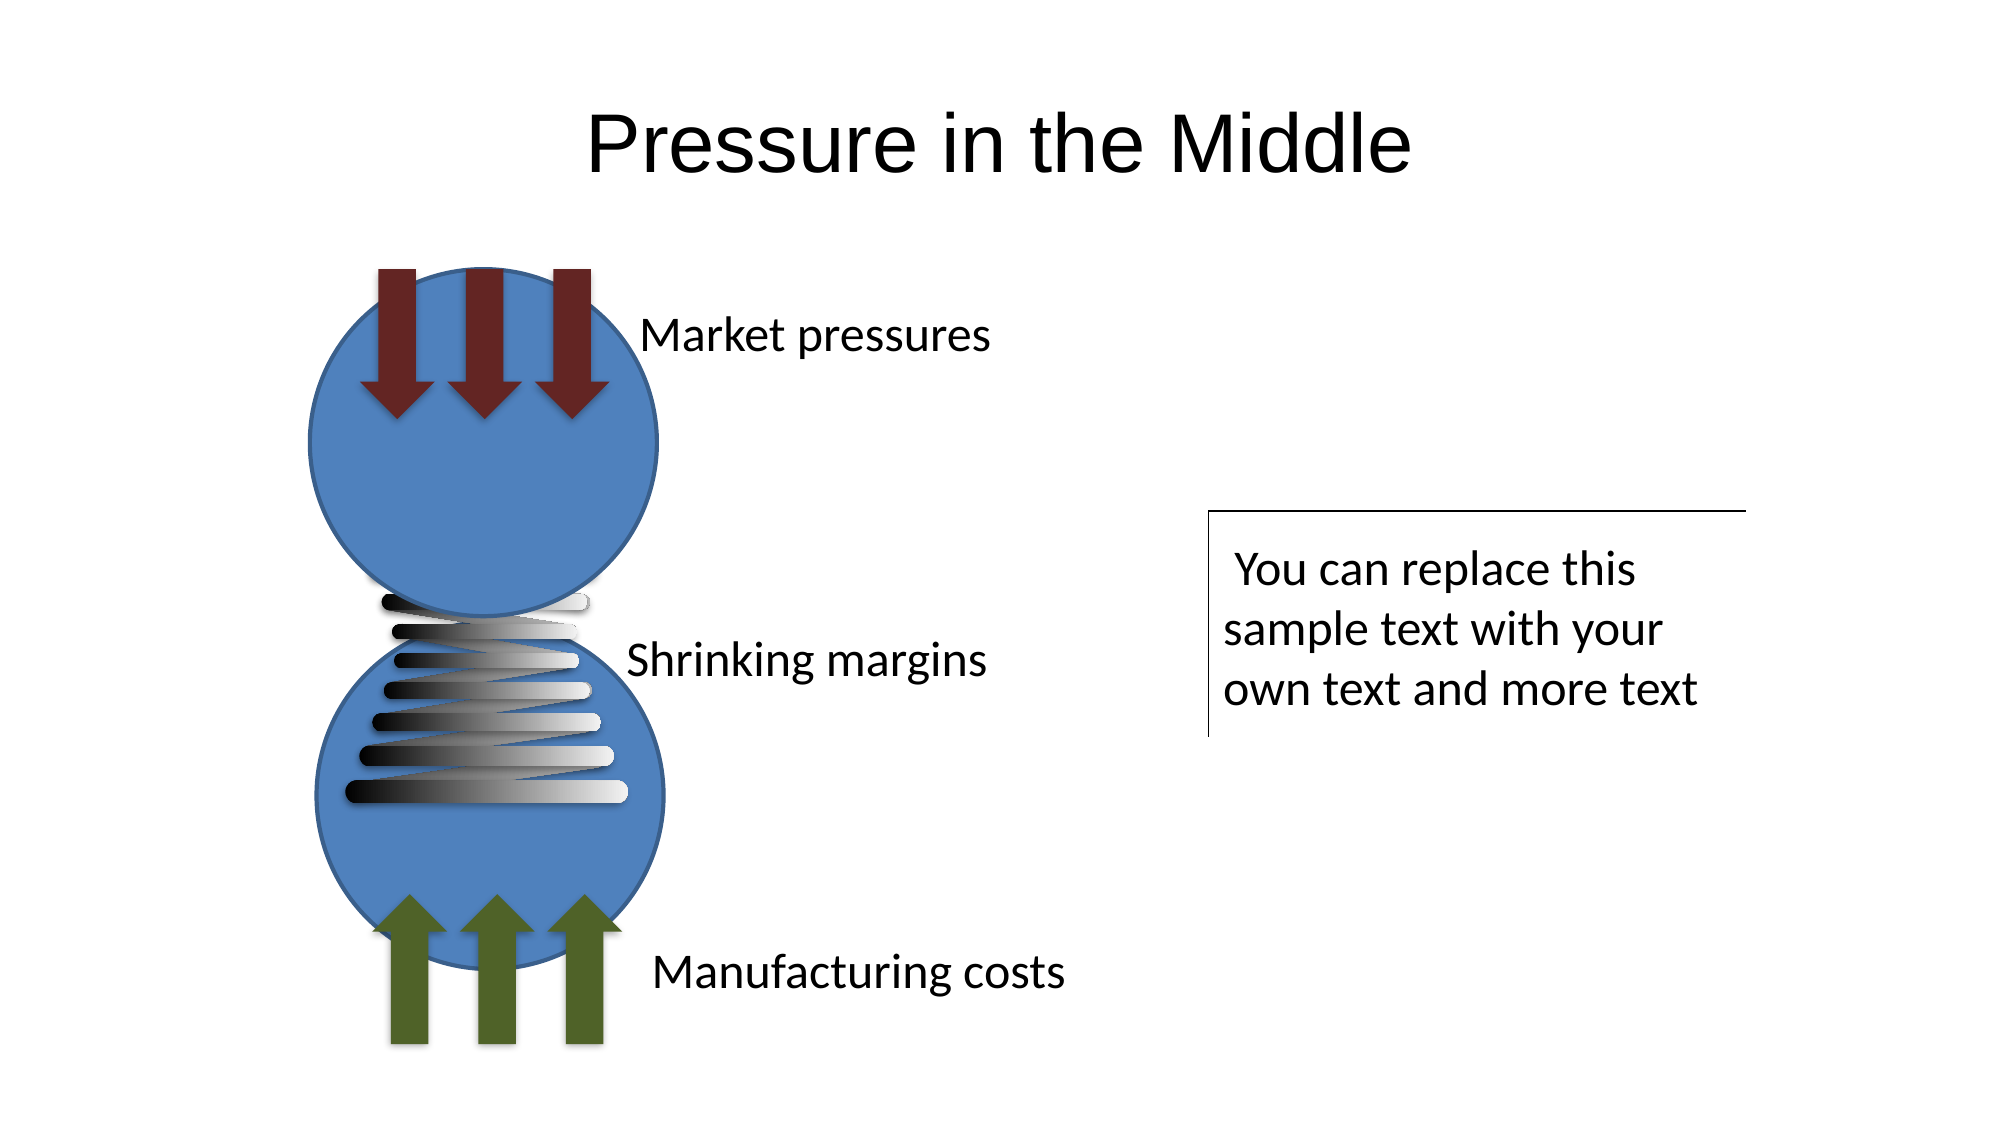

# Pressure in the Middle

Market pressures
 You can replace this sample text with your own text and more text
Shrinking margins

Manufacturing costs